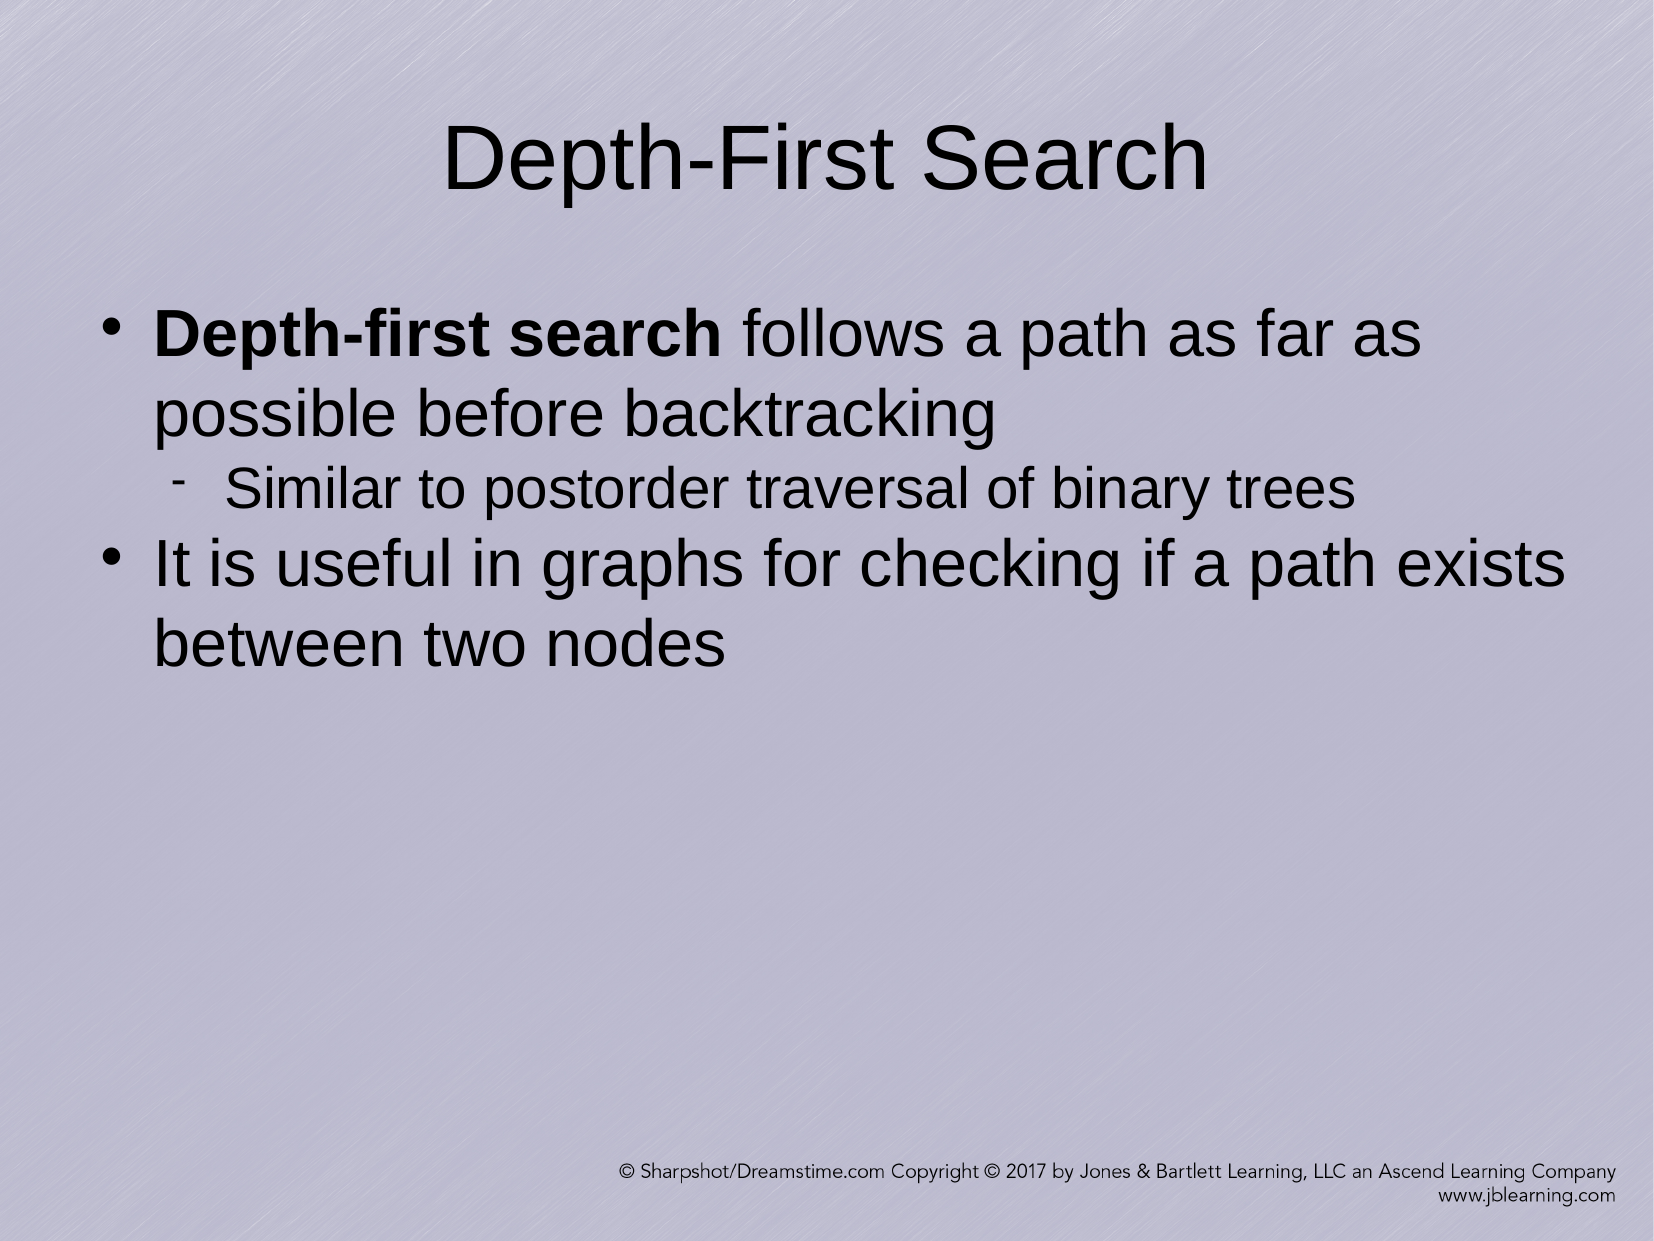

Depth-First Search
Depth-first search follows a path as far as possible before backtracking
Similar to postorder traversal of binary trees
It is useful in graphs for checking if a path exists between two nodes